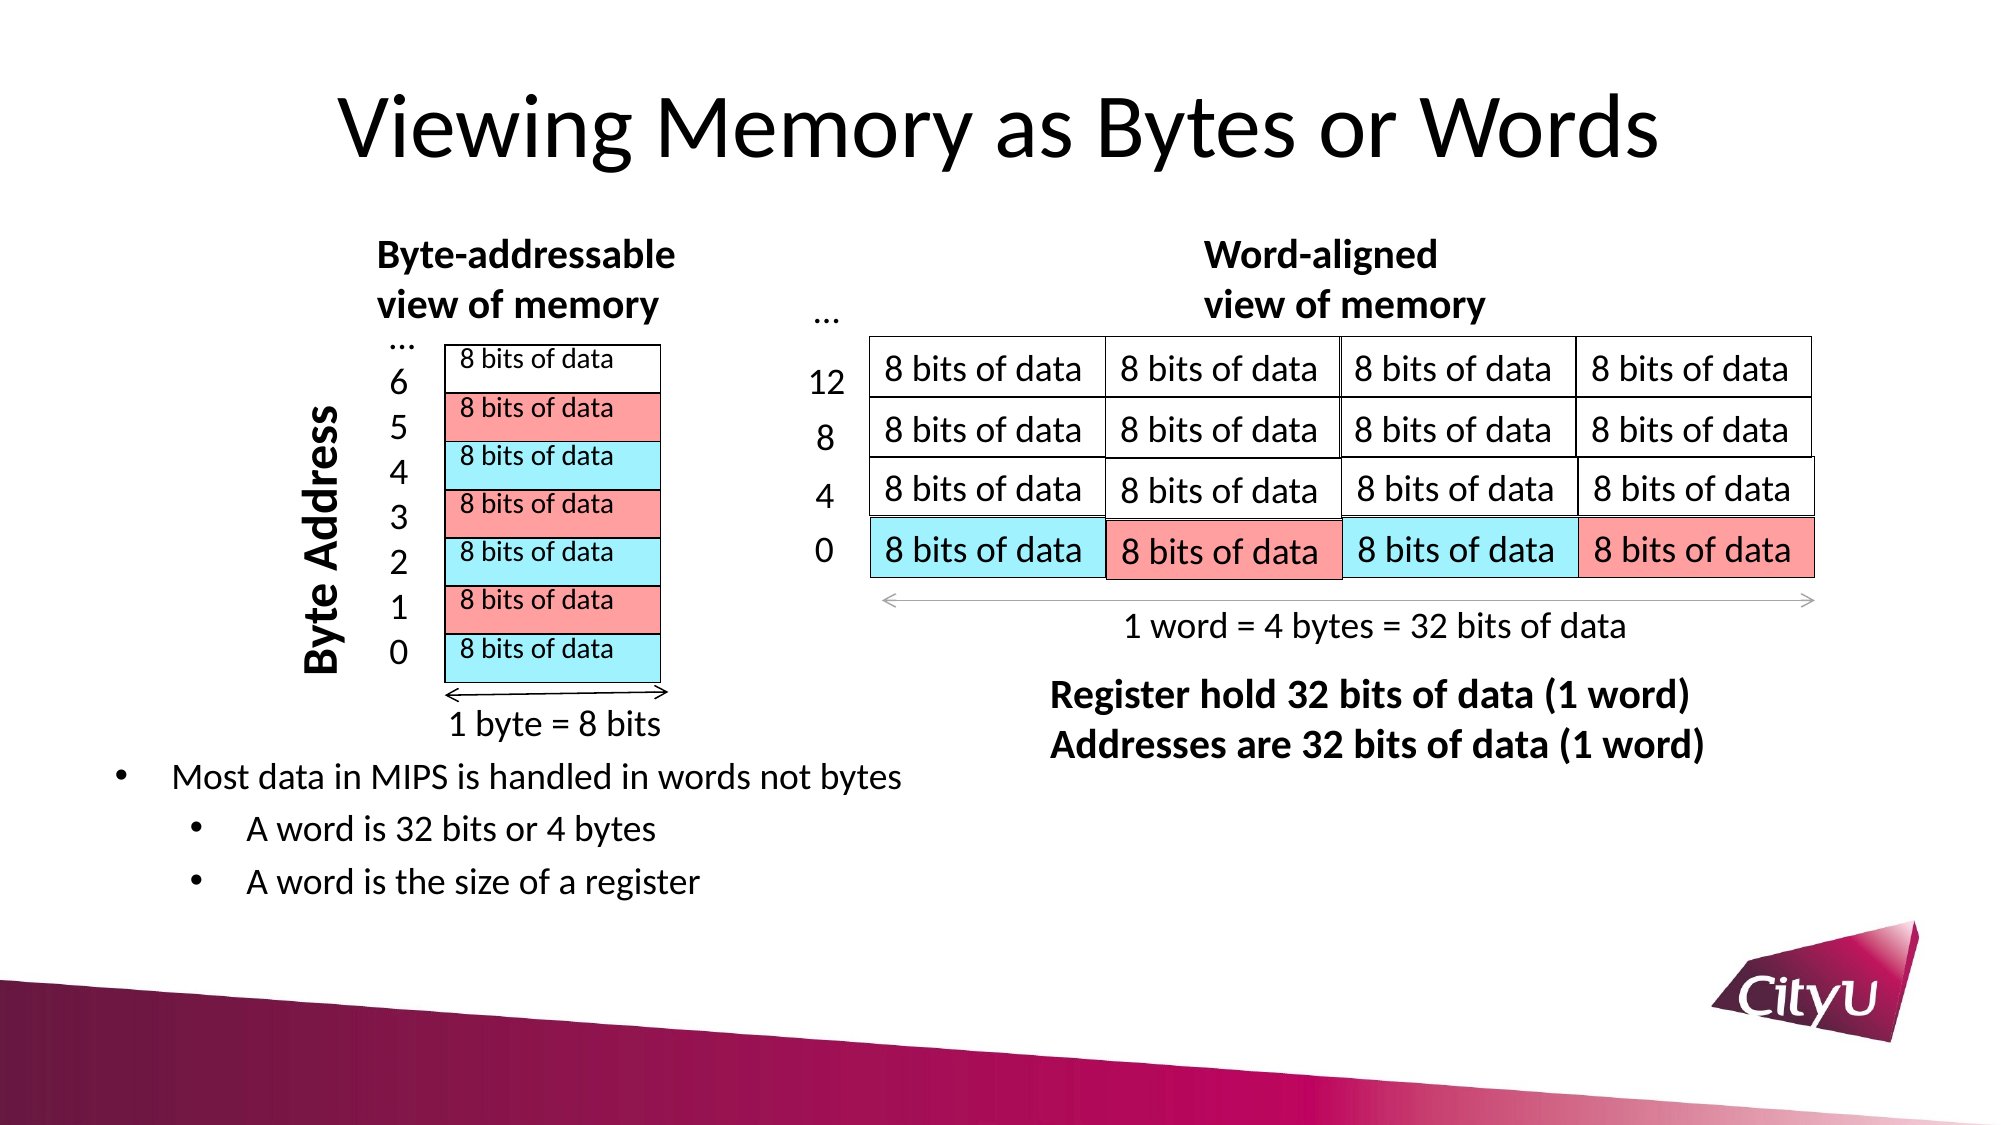

# Viewing Memory as Bytes or Words
Byte-addressable
view of memory
Word-aligned
view of memory

Most data in MIPS is handled in words not bytes
A word is 32 bits or 4 bytes
A word is the size of a register

…
…
6
5
4
3
2
1
0
8 bits of data
8 bits of data
8 bits of data
8 bits of data
| 8 bits of data |
| --- |
| 8 bits of data |
| 8 bits of data |
| 8 bits of data |
| 8 bits of data |
| 8 bits of data |
| 8 bits of data |
12
Byte Address
8 bits of data
8 bits of data
8 bits of data
8 bits of data
8
8 bits of data
8 bits of data
8 bits of data
8 bits of data
4
8 bits of data
8 bits of data
8 bits of data
8 bits of data
0
1 word = 4 bytes = 32 bits of data
Register hold 32 bits of data (1 word)
Addresses are 32 bits of data (1 word)
1 byte = 8 bits
34